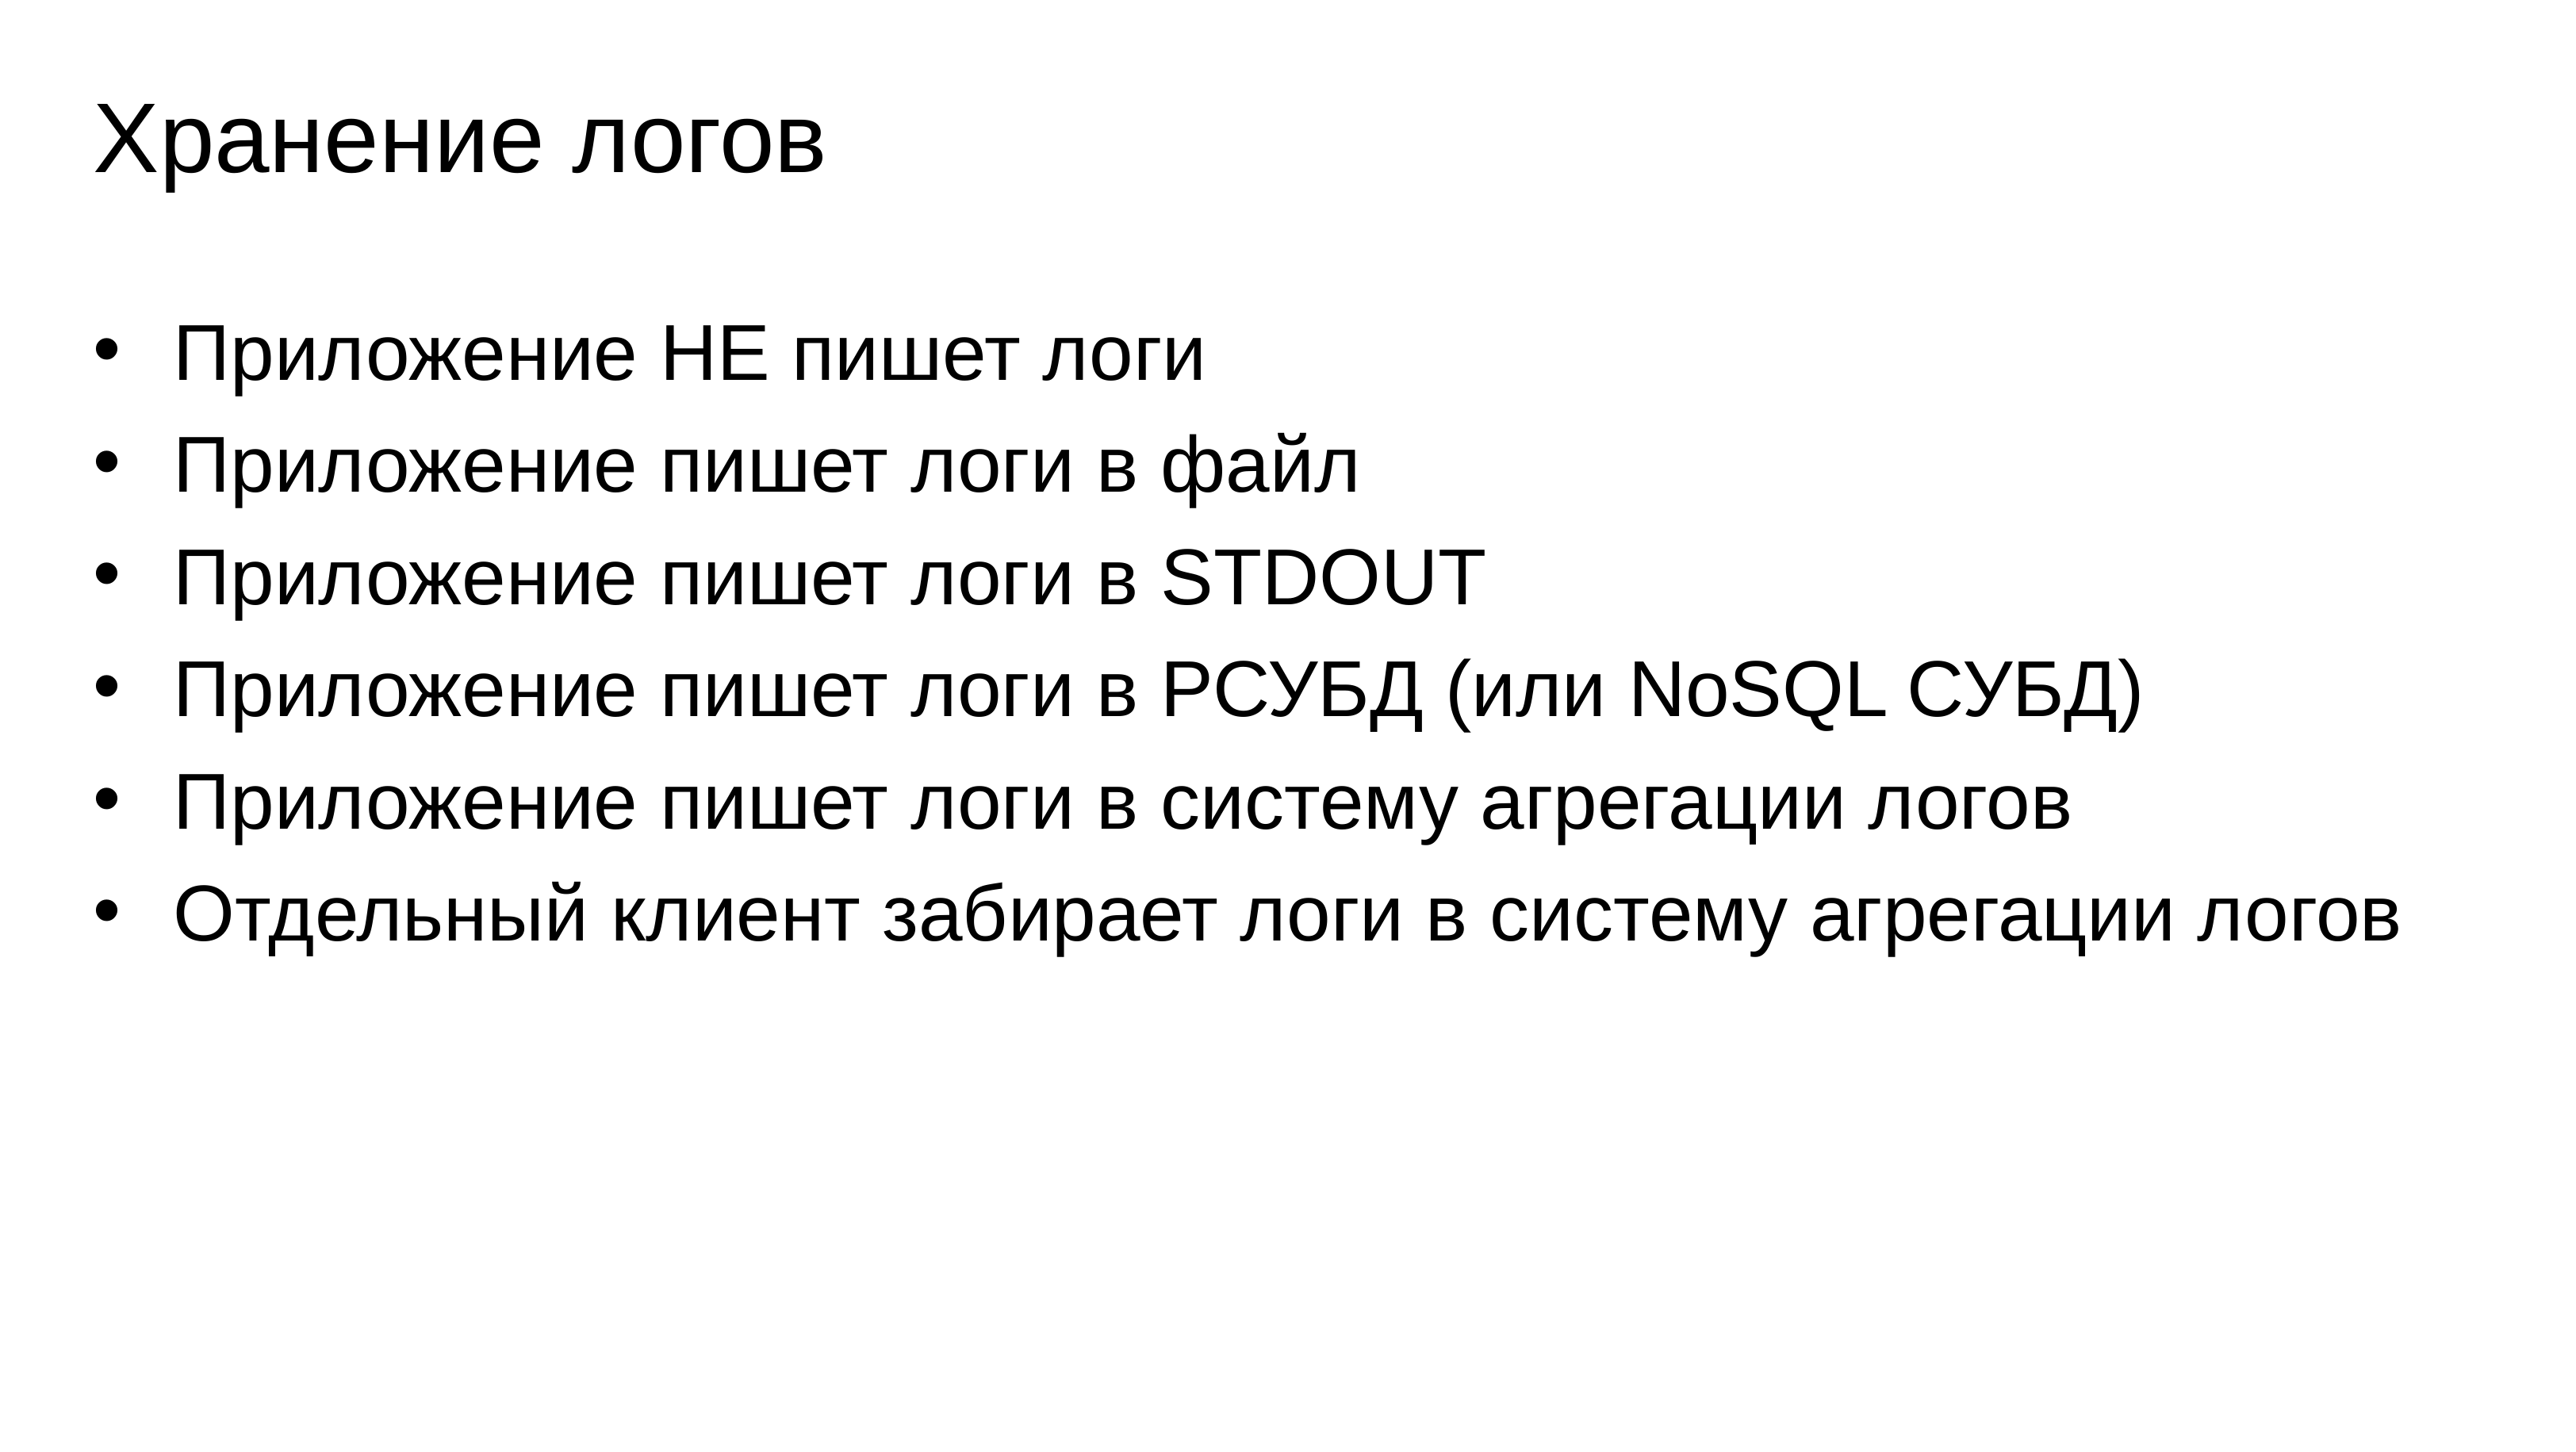

Хранение логов
Приложение НЕ пишет логи
Приложение пишет логи в файл
Приложение пишет логи в STDOUT
Приложение пишет логи в РСУБД (или NoSQL СУБД)
Приложение пишет логи в систему агрегации логов
Отдельный клиент забирает логи в систему агрегации логов
10